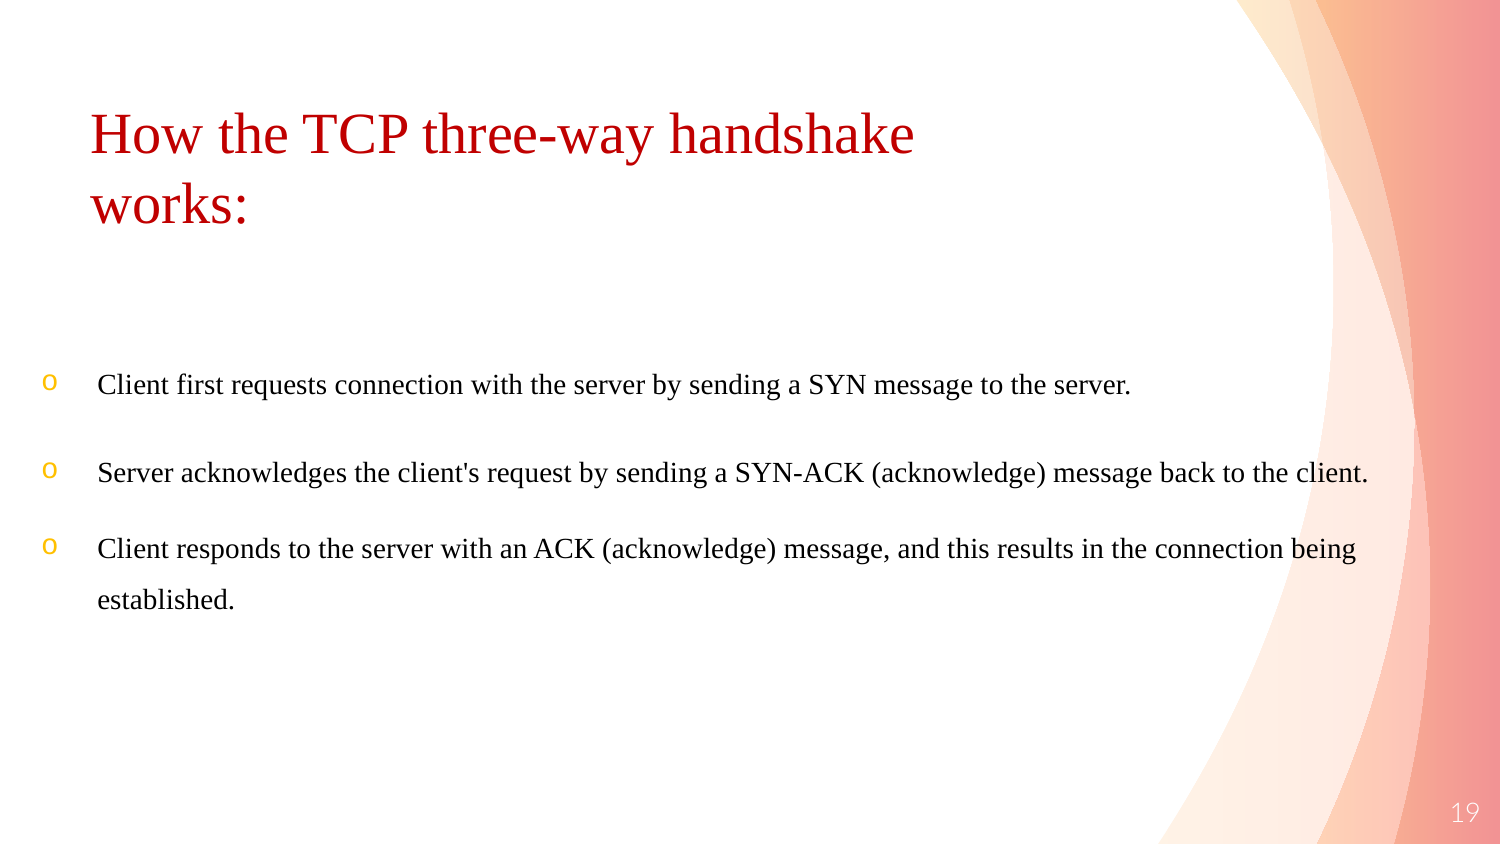

How the TCP three-way handshake works:
Client first requests connection with the server by sending a SYN message to the server.

Server acknowledges the client's request by sending a SYN-ACK (acknowledge) message back to the client.

Client responds to the server with an ACK (acknowledge) message, and this results in the connection being established.
19